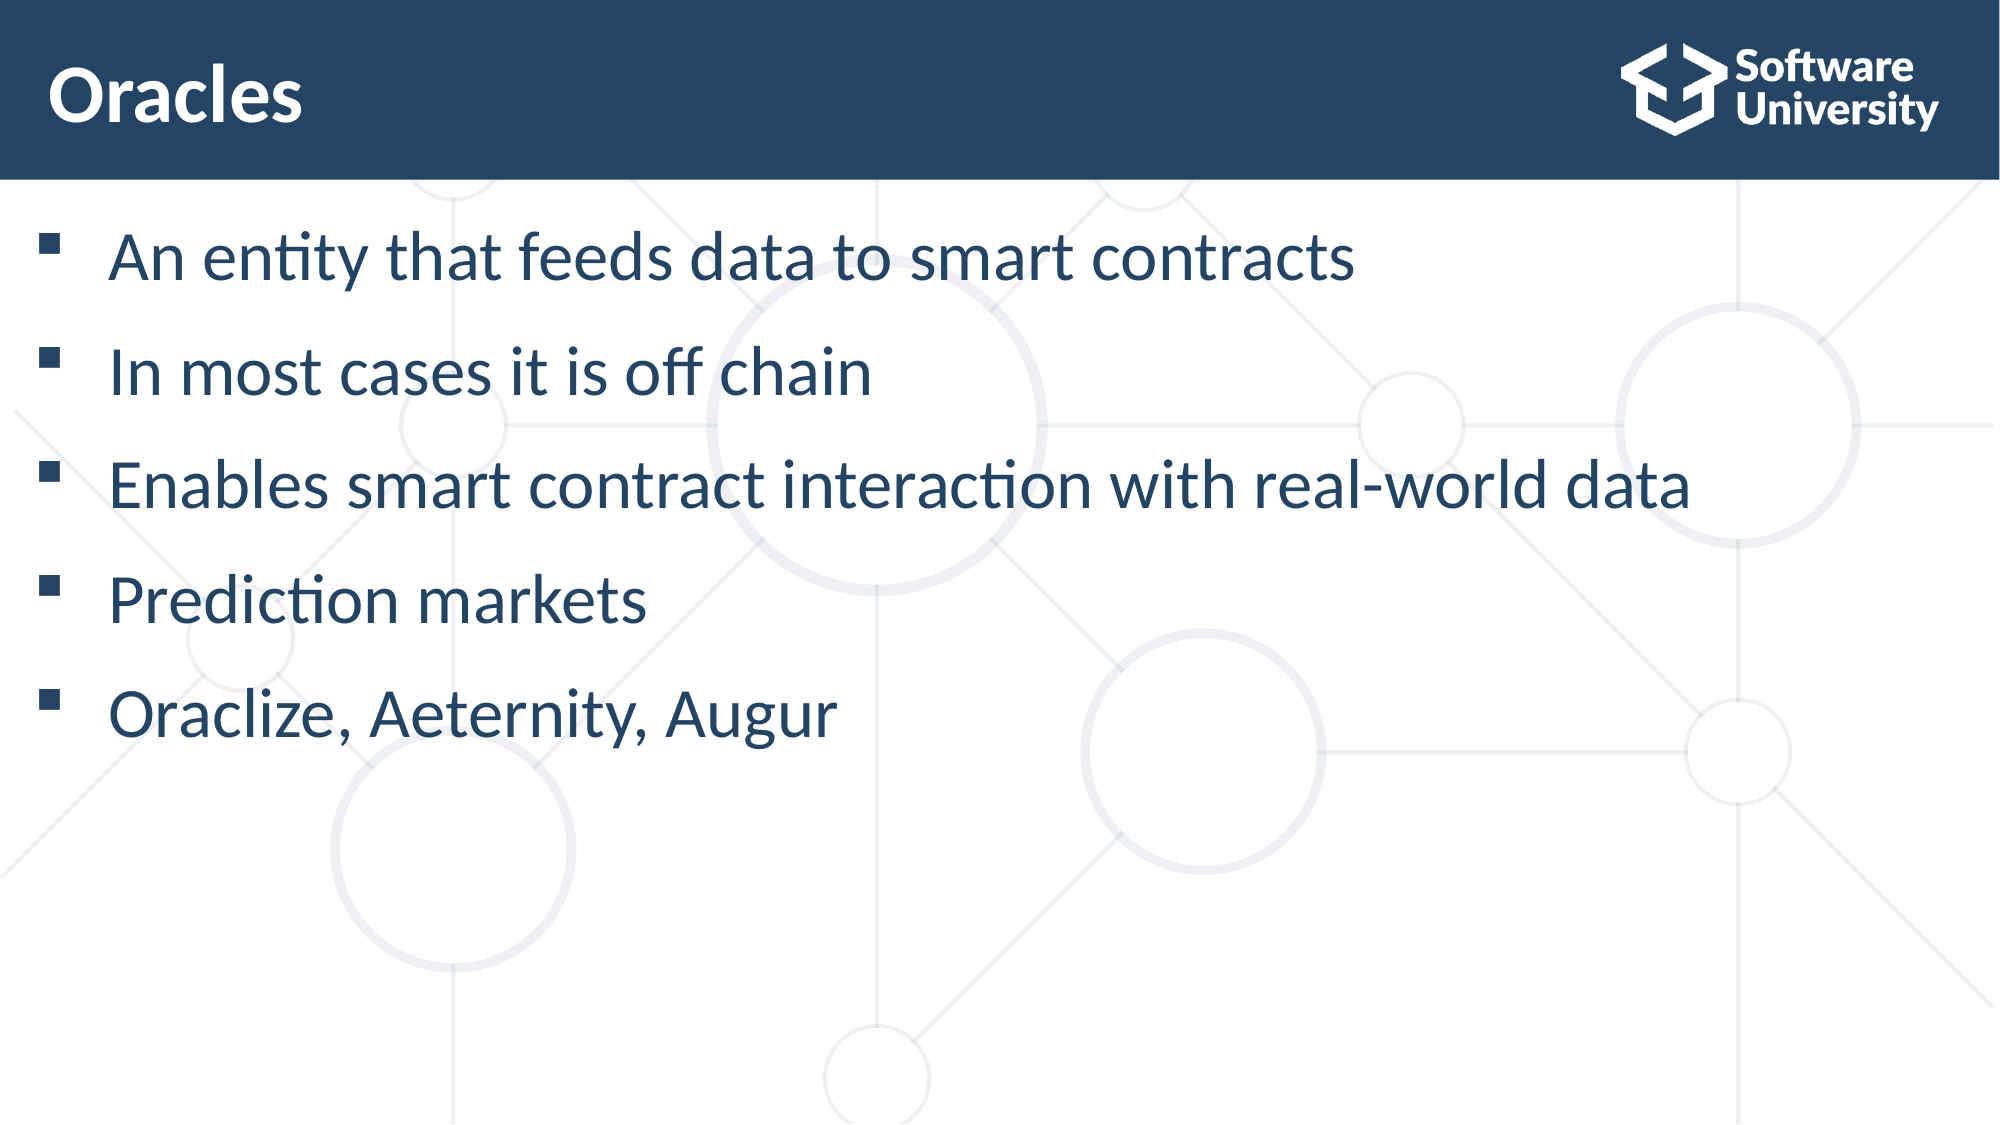

# Oracles
An entity that feeds data to smart contracts
In most cases it is off chain
Enables smart contract interaction with real-world data
Prediction markets
Oraclize, Aeternity, Augur